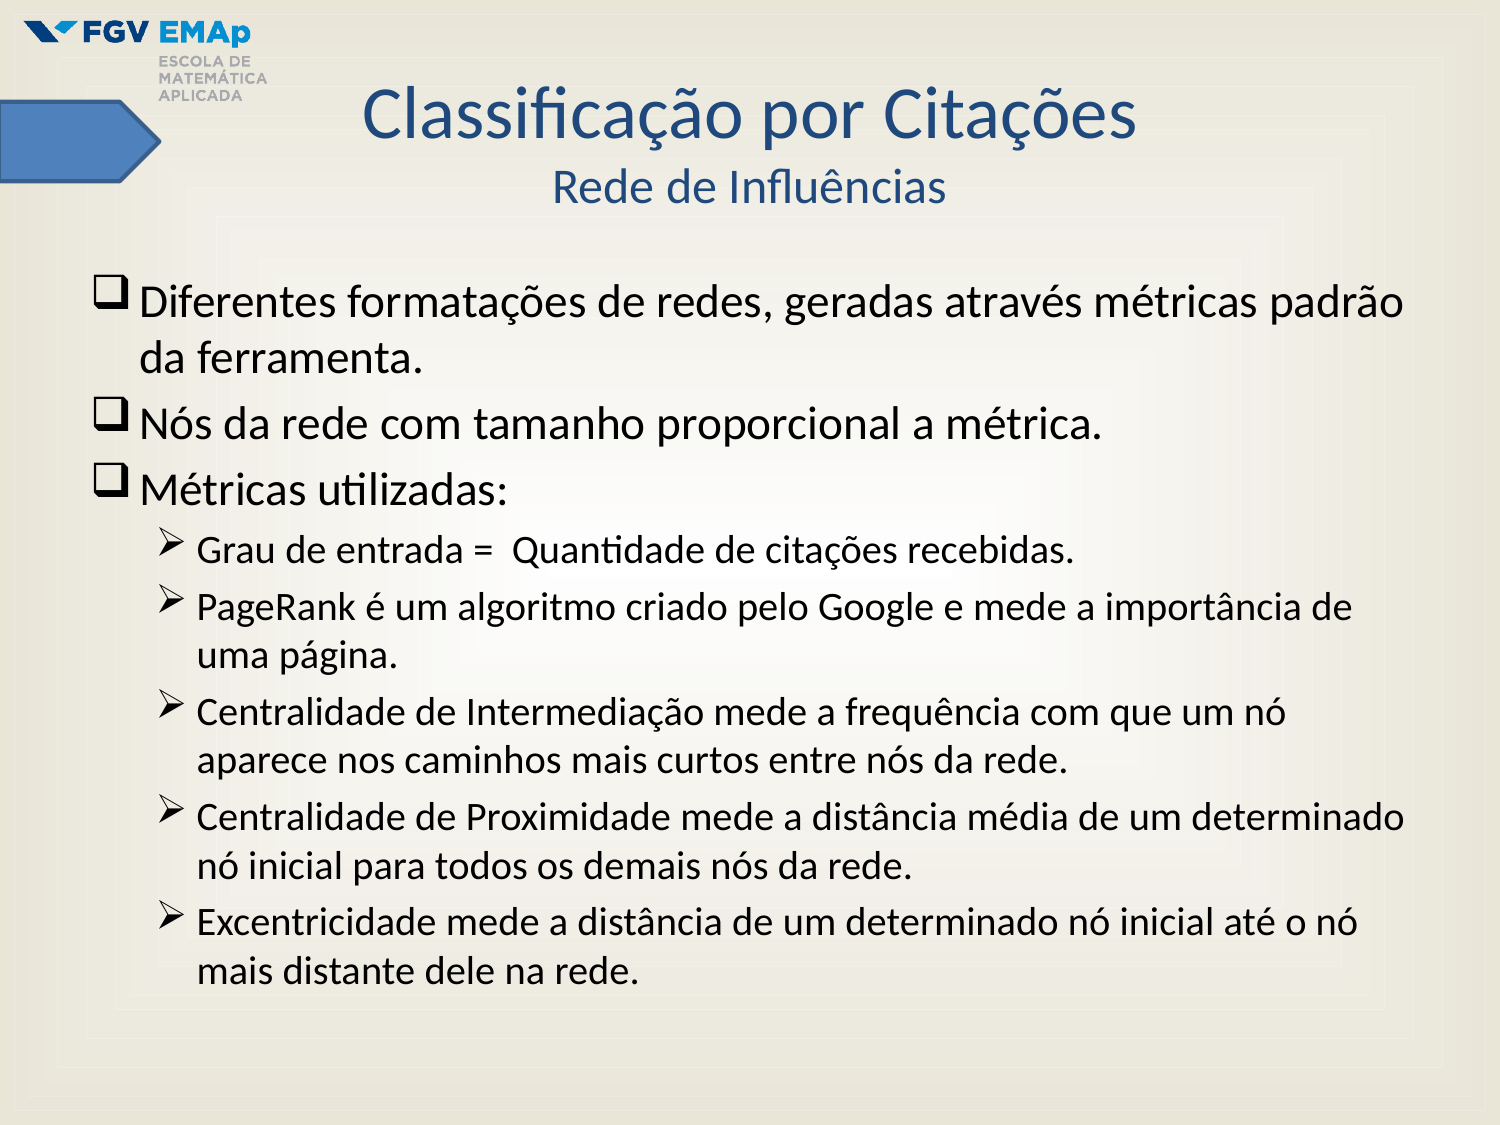

# Classificação por Citações Rede de Influências
Diferentes formatações de redes, geradas através métricas padrão da ferramenta.
Nós da rede com tamanho proporcional a métrica.
Métricas utilizadas:
Grau de entrada =  Quantidade de citações recebidas.
PageRank é um algoritmo criado pelo Google e mede a importância de uma página.
Centralidade de Intermediação mede a frequência com que um nó aparece nos caminhos mais curtos entre nós da rede.
Centralidade de Proximidade mede a distância média de um determinado nó inicial para todos os demais nós da rede.
Excentricidade mede a distância de um determinado nó inicial até o nó mais distante dele na rede.